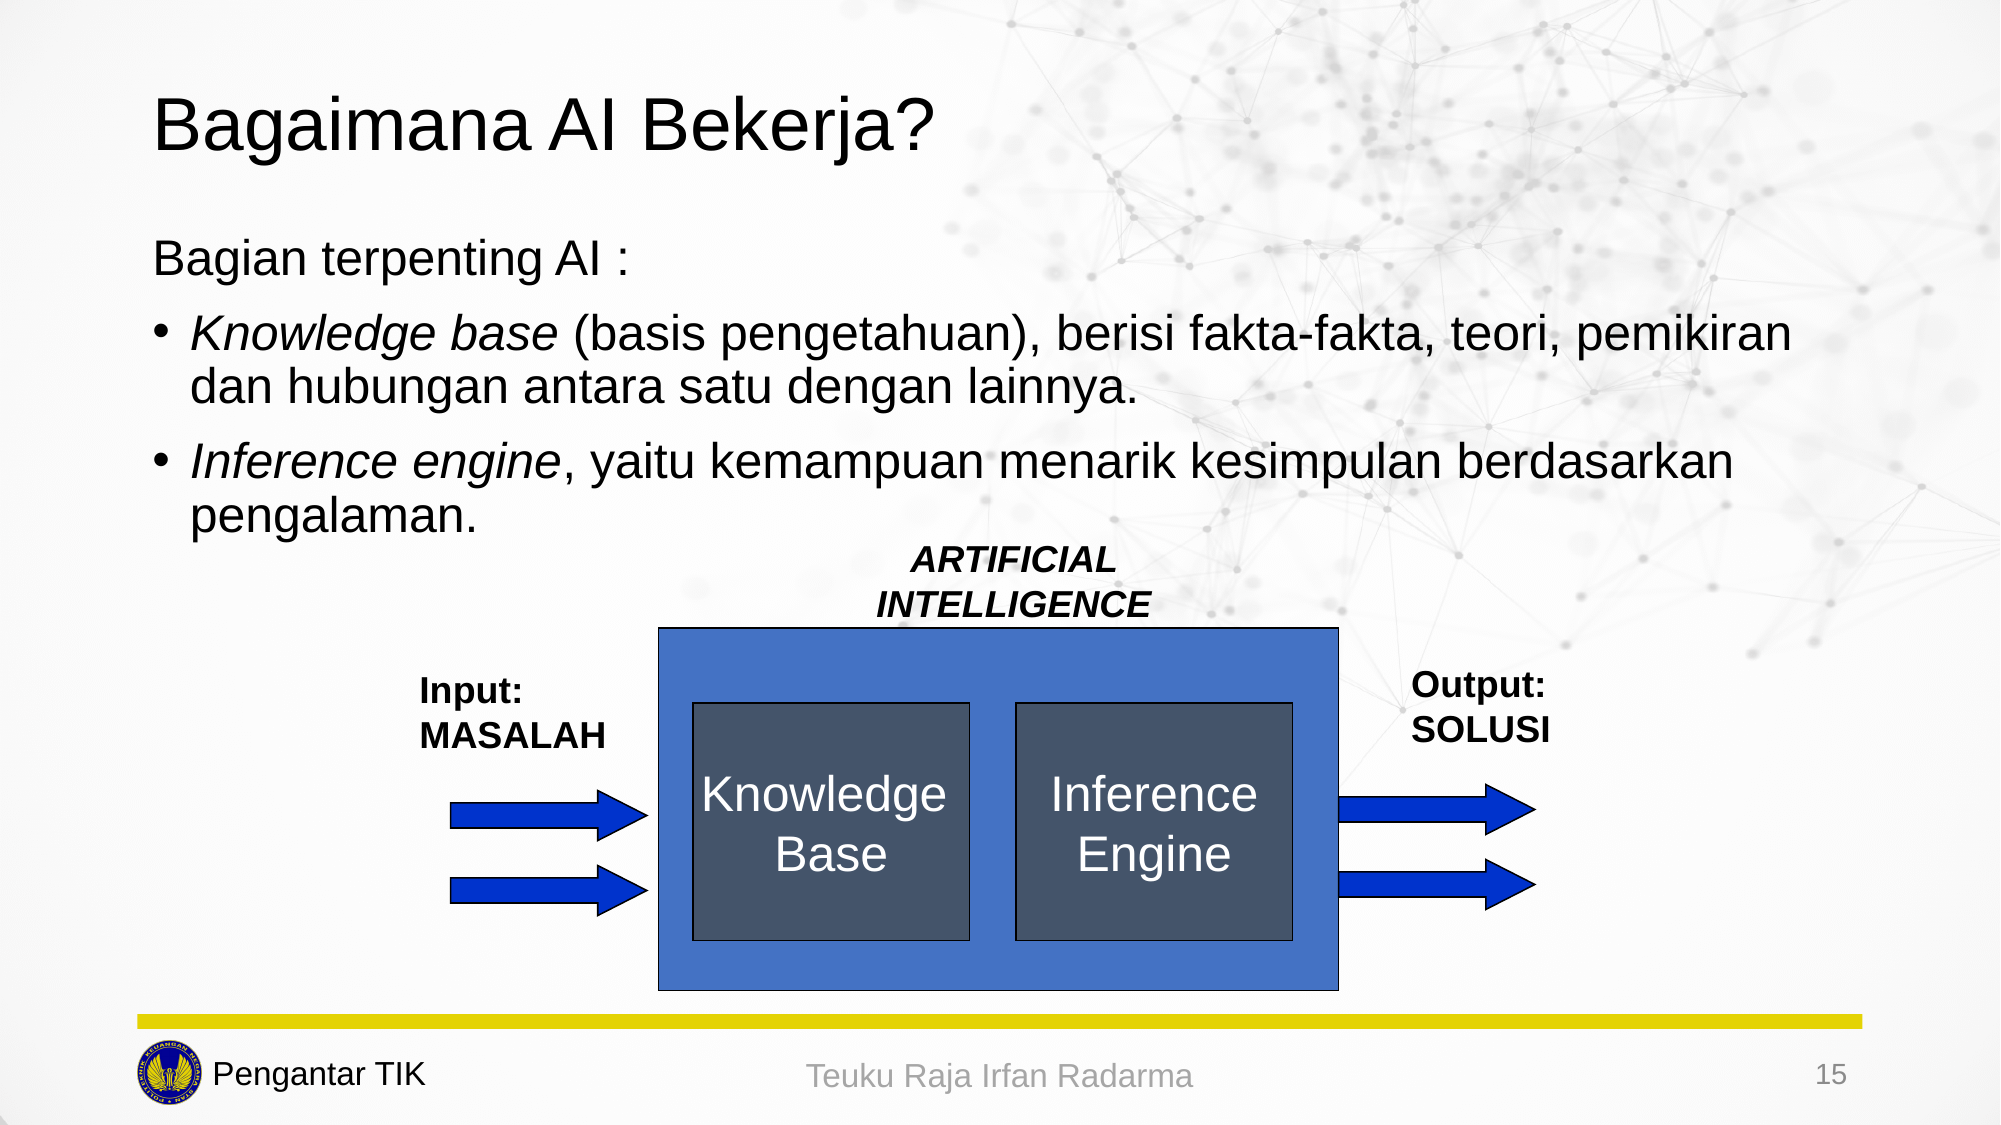

# Bagaimana AI Bekerja?
Bagian terpenting AI :
Knowledge base (basis pengetahuan), berisi fakta-fakta, teori, pemikiran dan hubungan antara satu dengan lainnya.
Inference engine, yaitu kemampuan menarik kesimpulan berdasarkan pengalaman.
ARTIFICIAL INTELLIGENCE

Output:
SOLUSI
Input:
MASALAH
Knowledge
Base
Inference
Engine

15